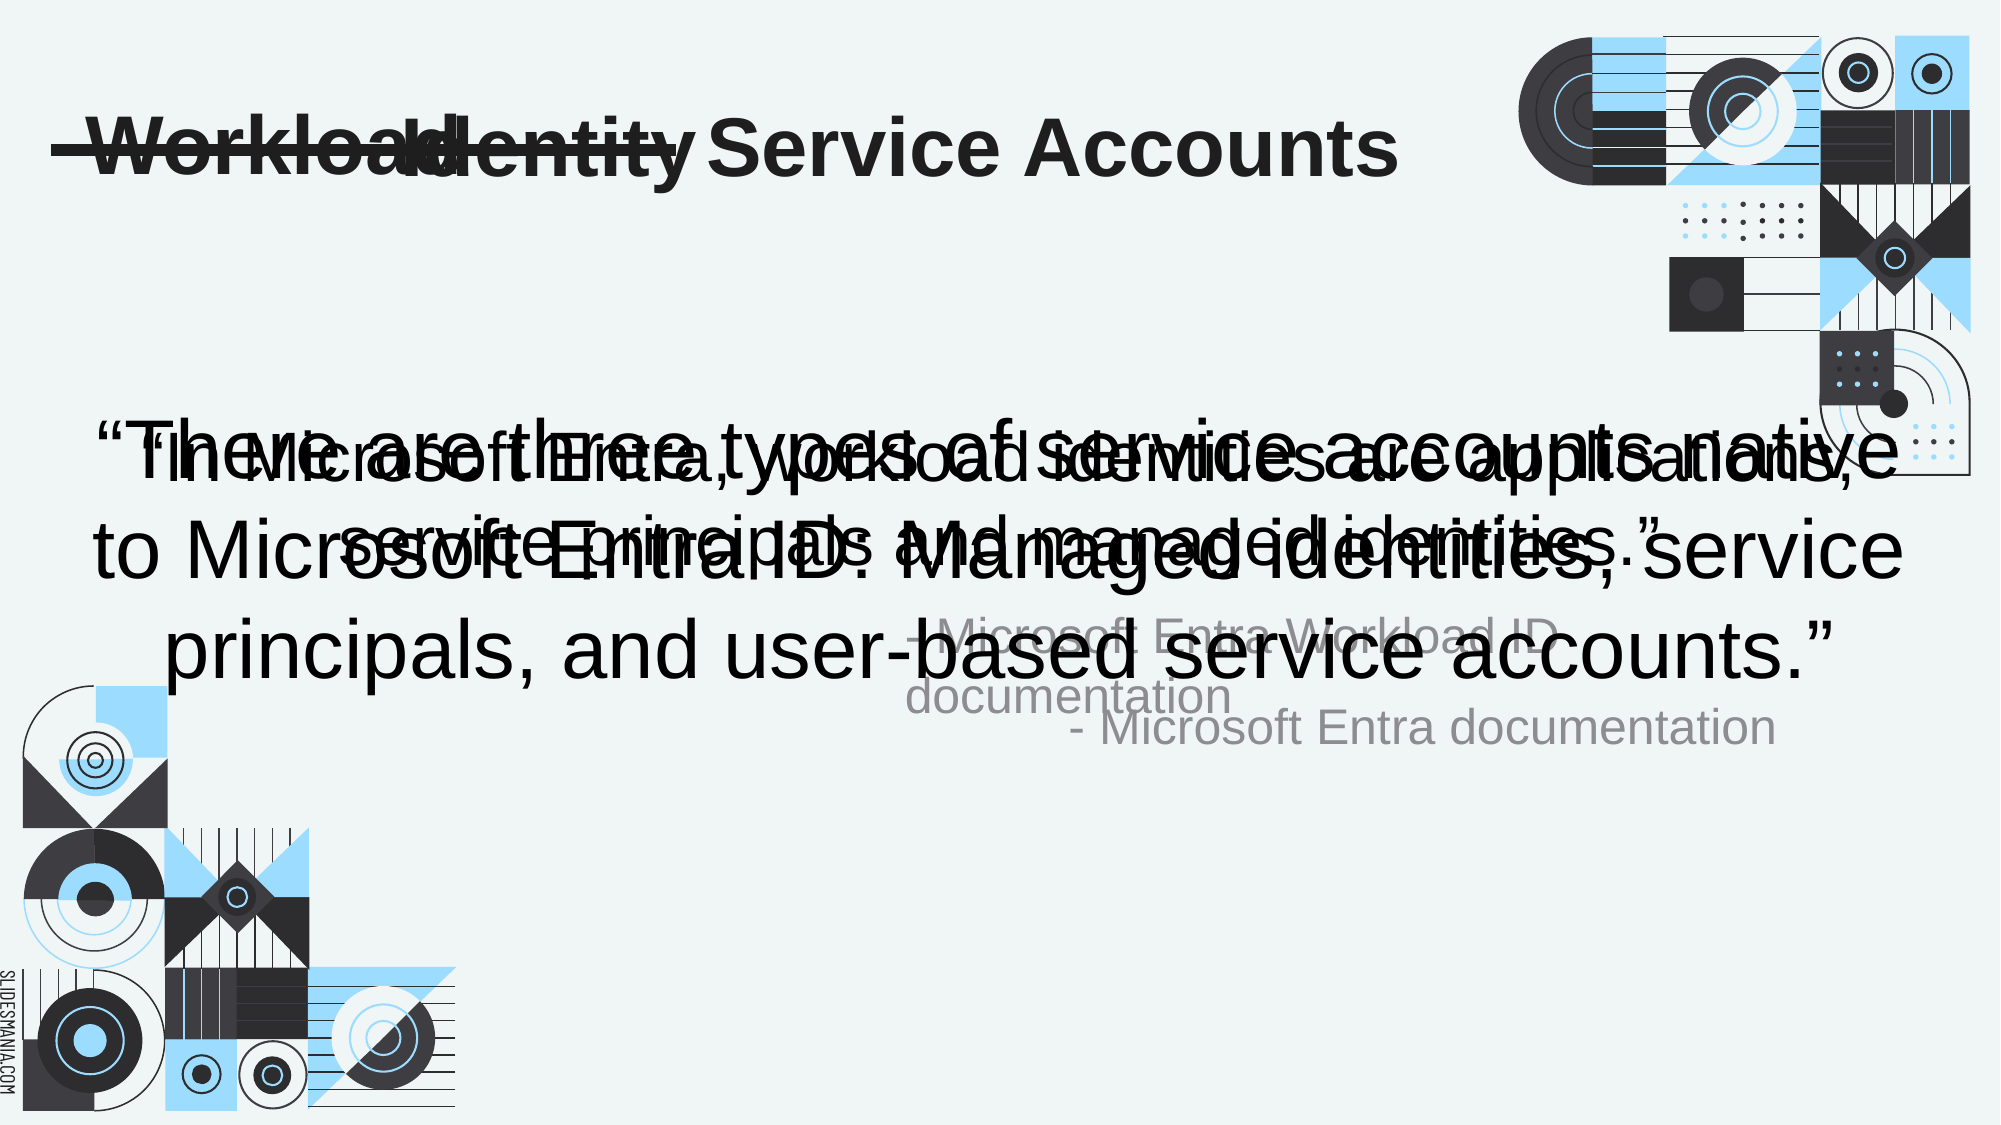

Workload
# Identity
Service Accounts
“In Microsoft Entra, workload identities are applications, service principals and managed identities.”
“There are three types of service accounts native to Microsoft Entra ID: Managed identities, service principals, and user-based service accounts.”
- Microsoft Entra Workload ID documentation
- Microsoft Entra documentation